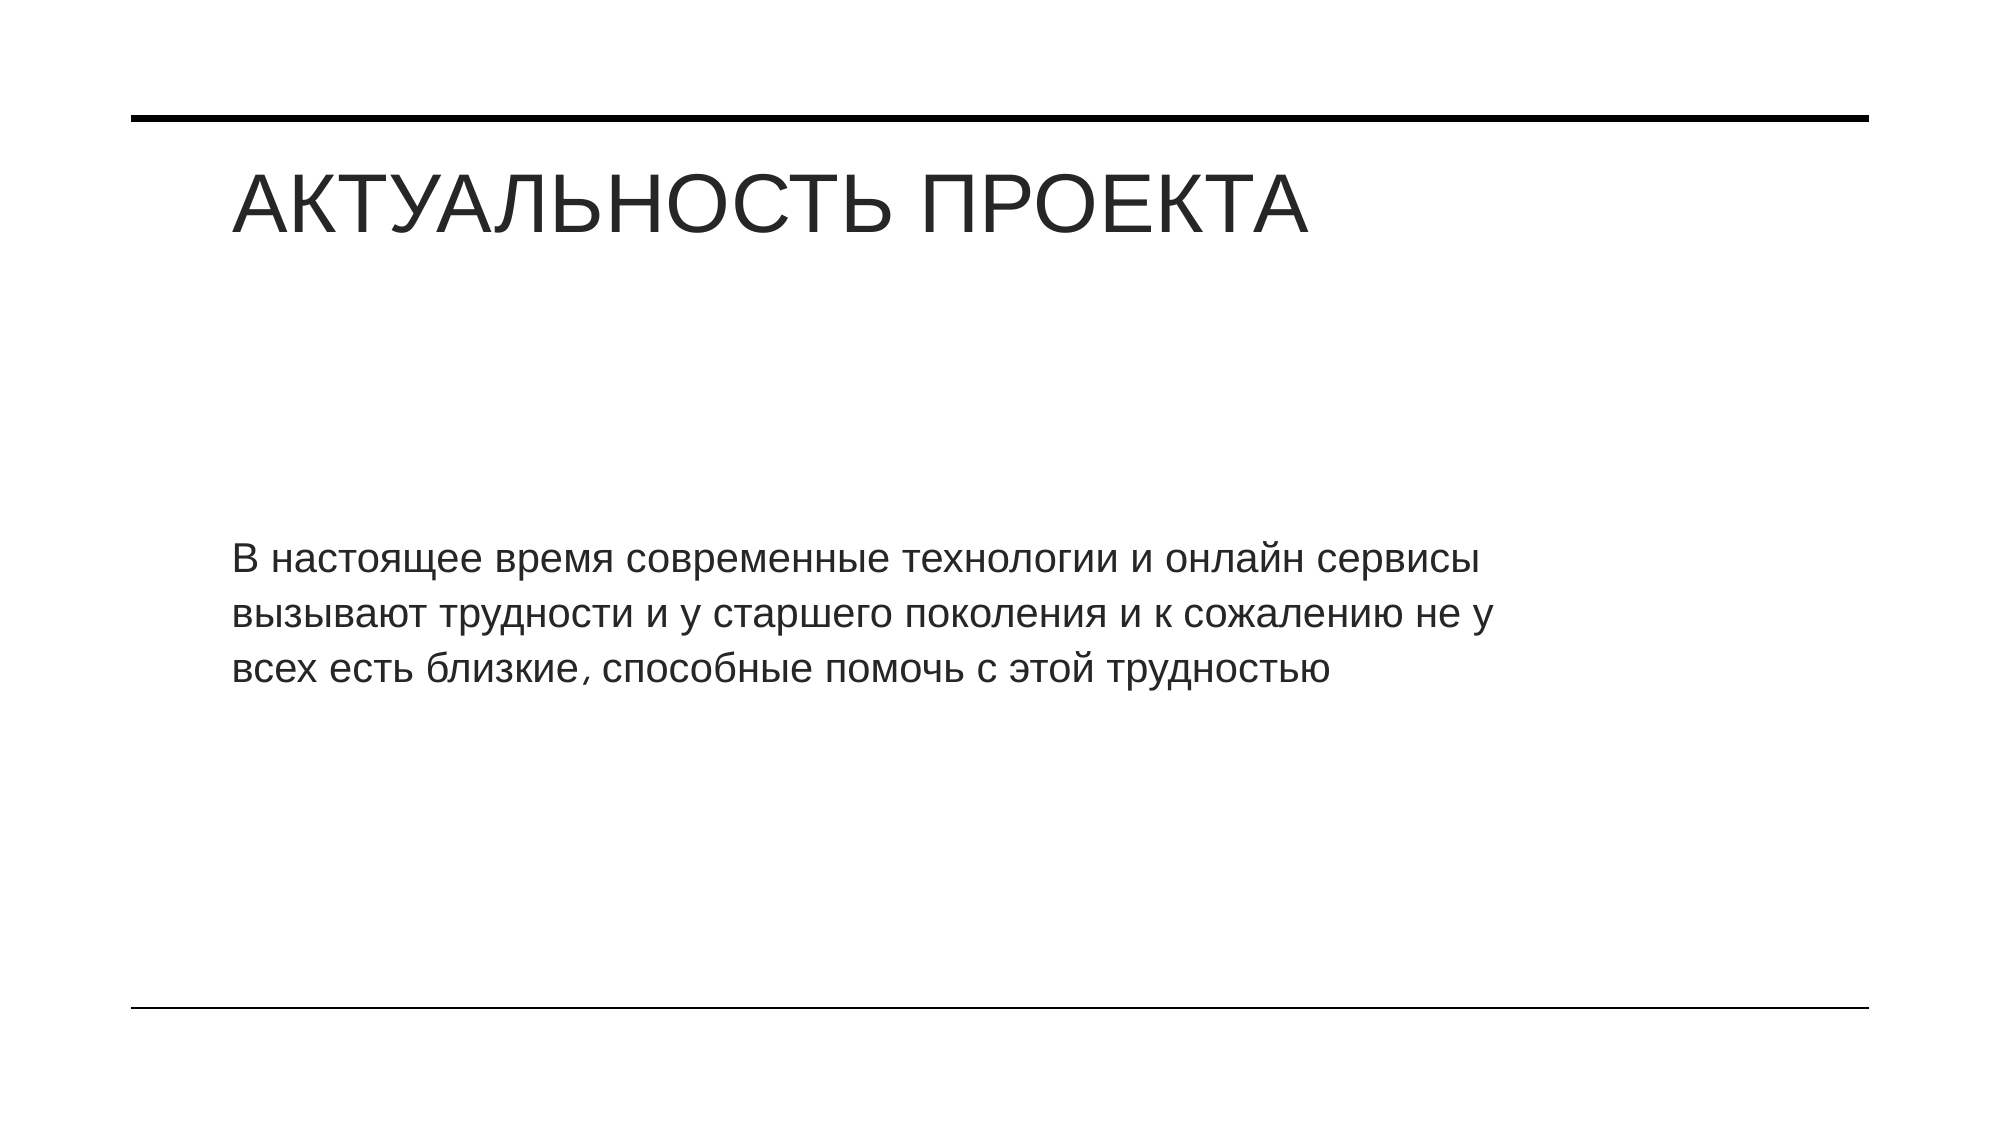

# Актуальность проекта
В настоящее время современные технологии и онлайн сервисы вызывают трудности и у старшего поколения и к сожалению не у всех есть близкие, способные помочь с этой трудностью